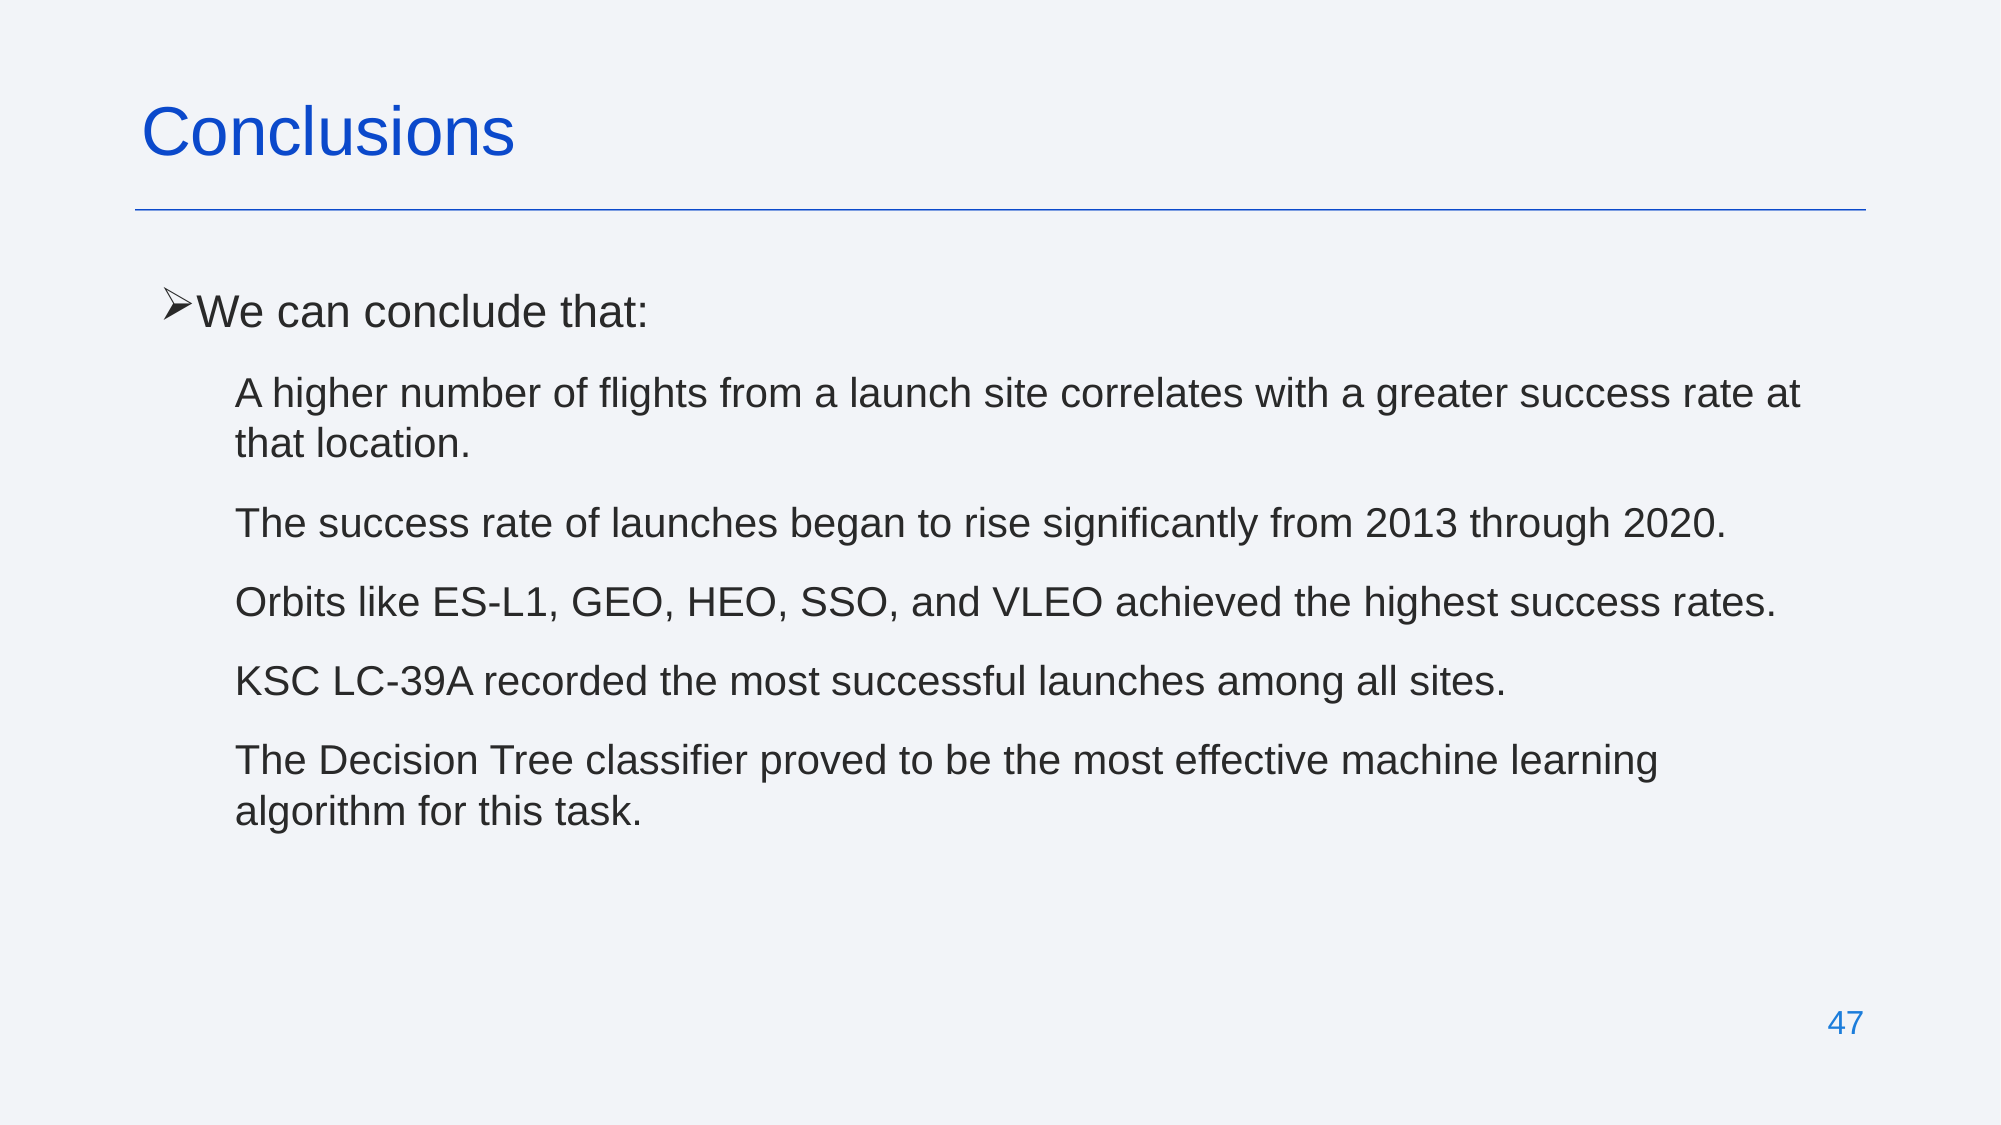

Conclusions
We can conclude that:
A higher number of flights from a launch site correlates with a greater success rate at that location.
The success rate of launches began to rise significantly from 2013 through 2020.
Orbits like ES-L1, GEO, HEO, SSO, and VLEO achieved the highest success rates.
KSC LC-39A recorded the most successful launches among all sites.
The Decision Tree classifier proved to be the most effective machine learning algorithm for this task.
47